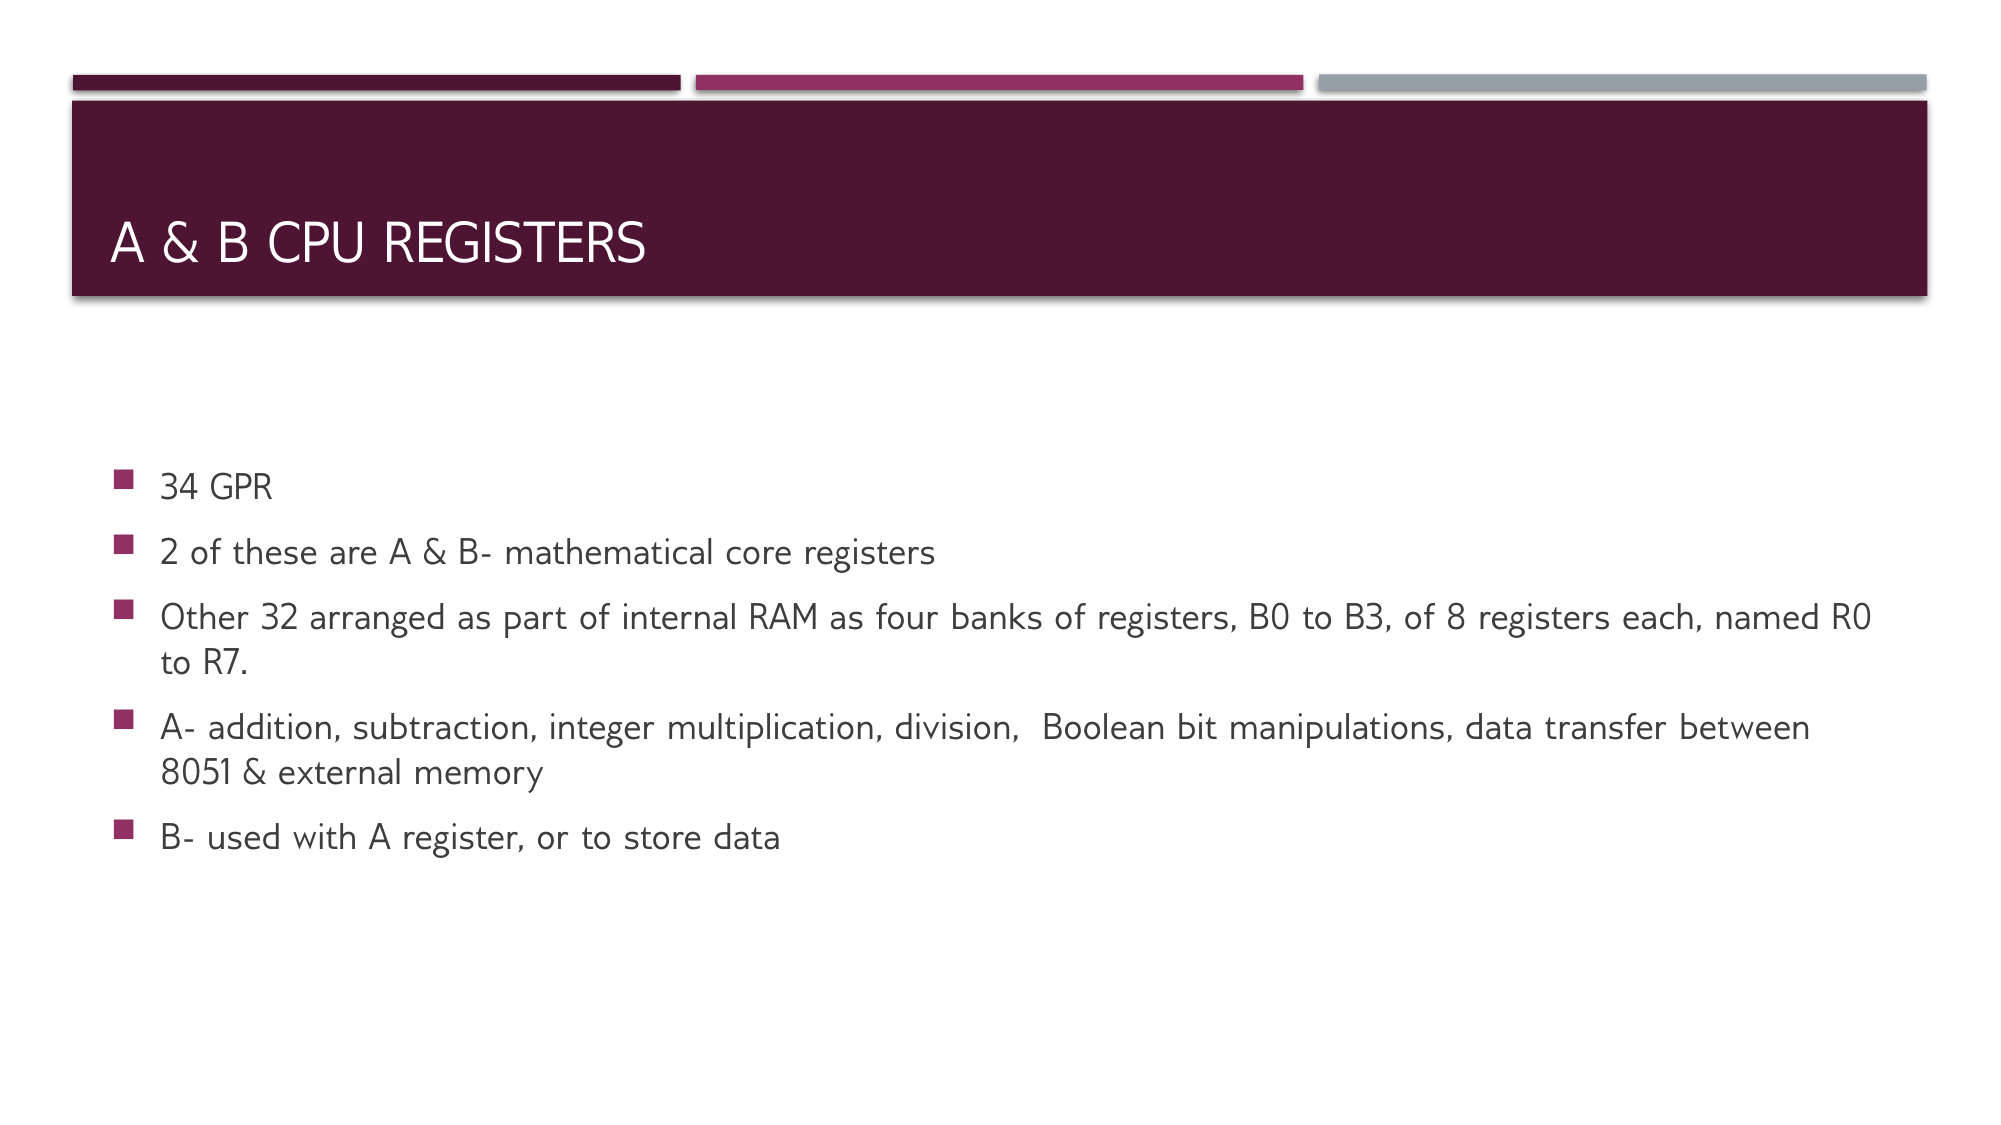

# A & b cpu registers
34 GPR
2 of these are A & B- mathematical core registers
Other 32 arranged as part of internal RAM as four banks of registers, B0 to B3, of 8 registers each, named R0 to R7.
A- addition, subtraction, integer multiplication, division,  Boolean bit manipulations, data transfer between 8051 & external memory
B- used with A register, or to store data